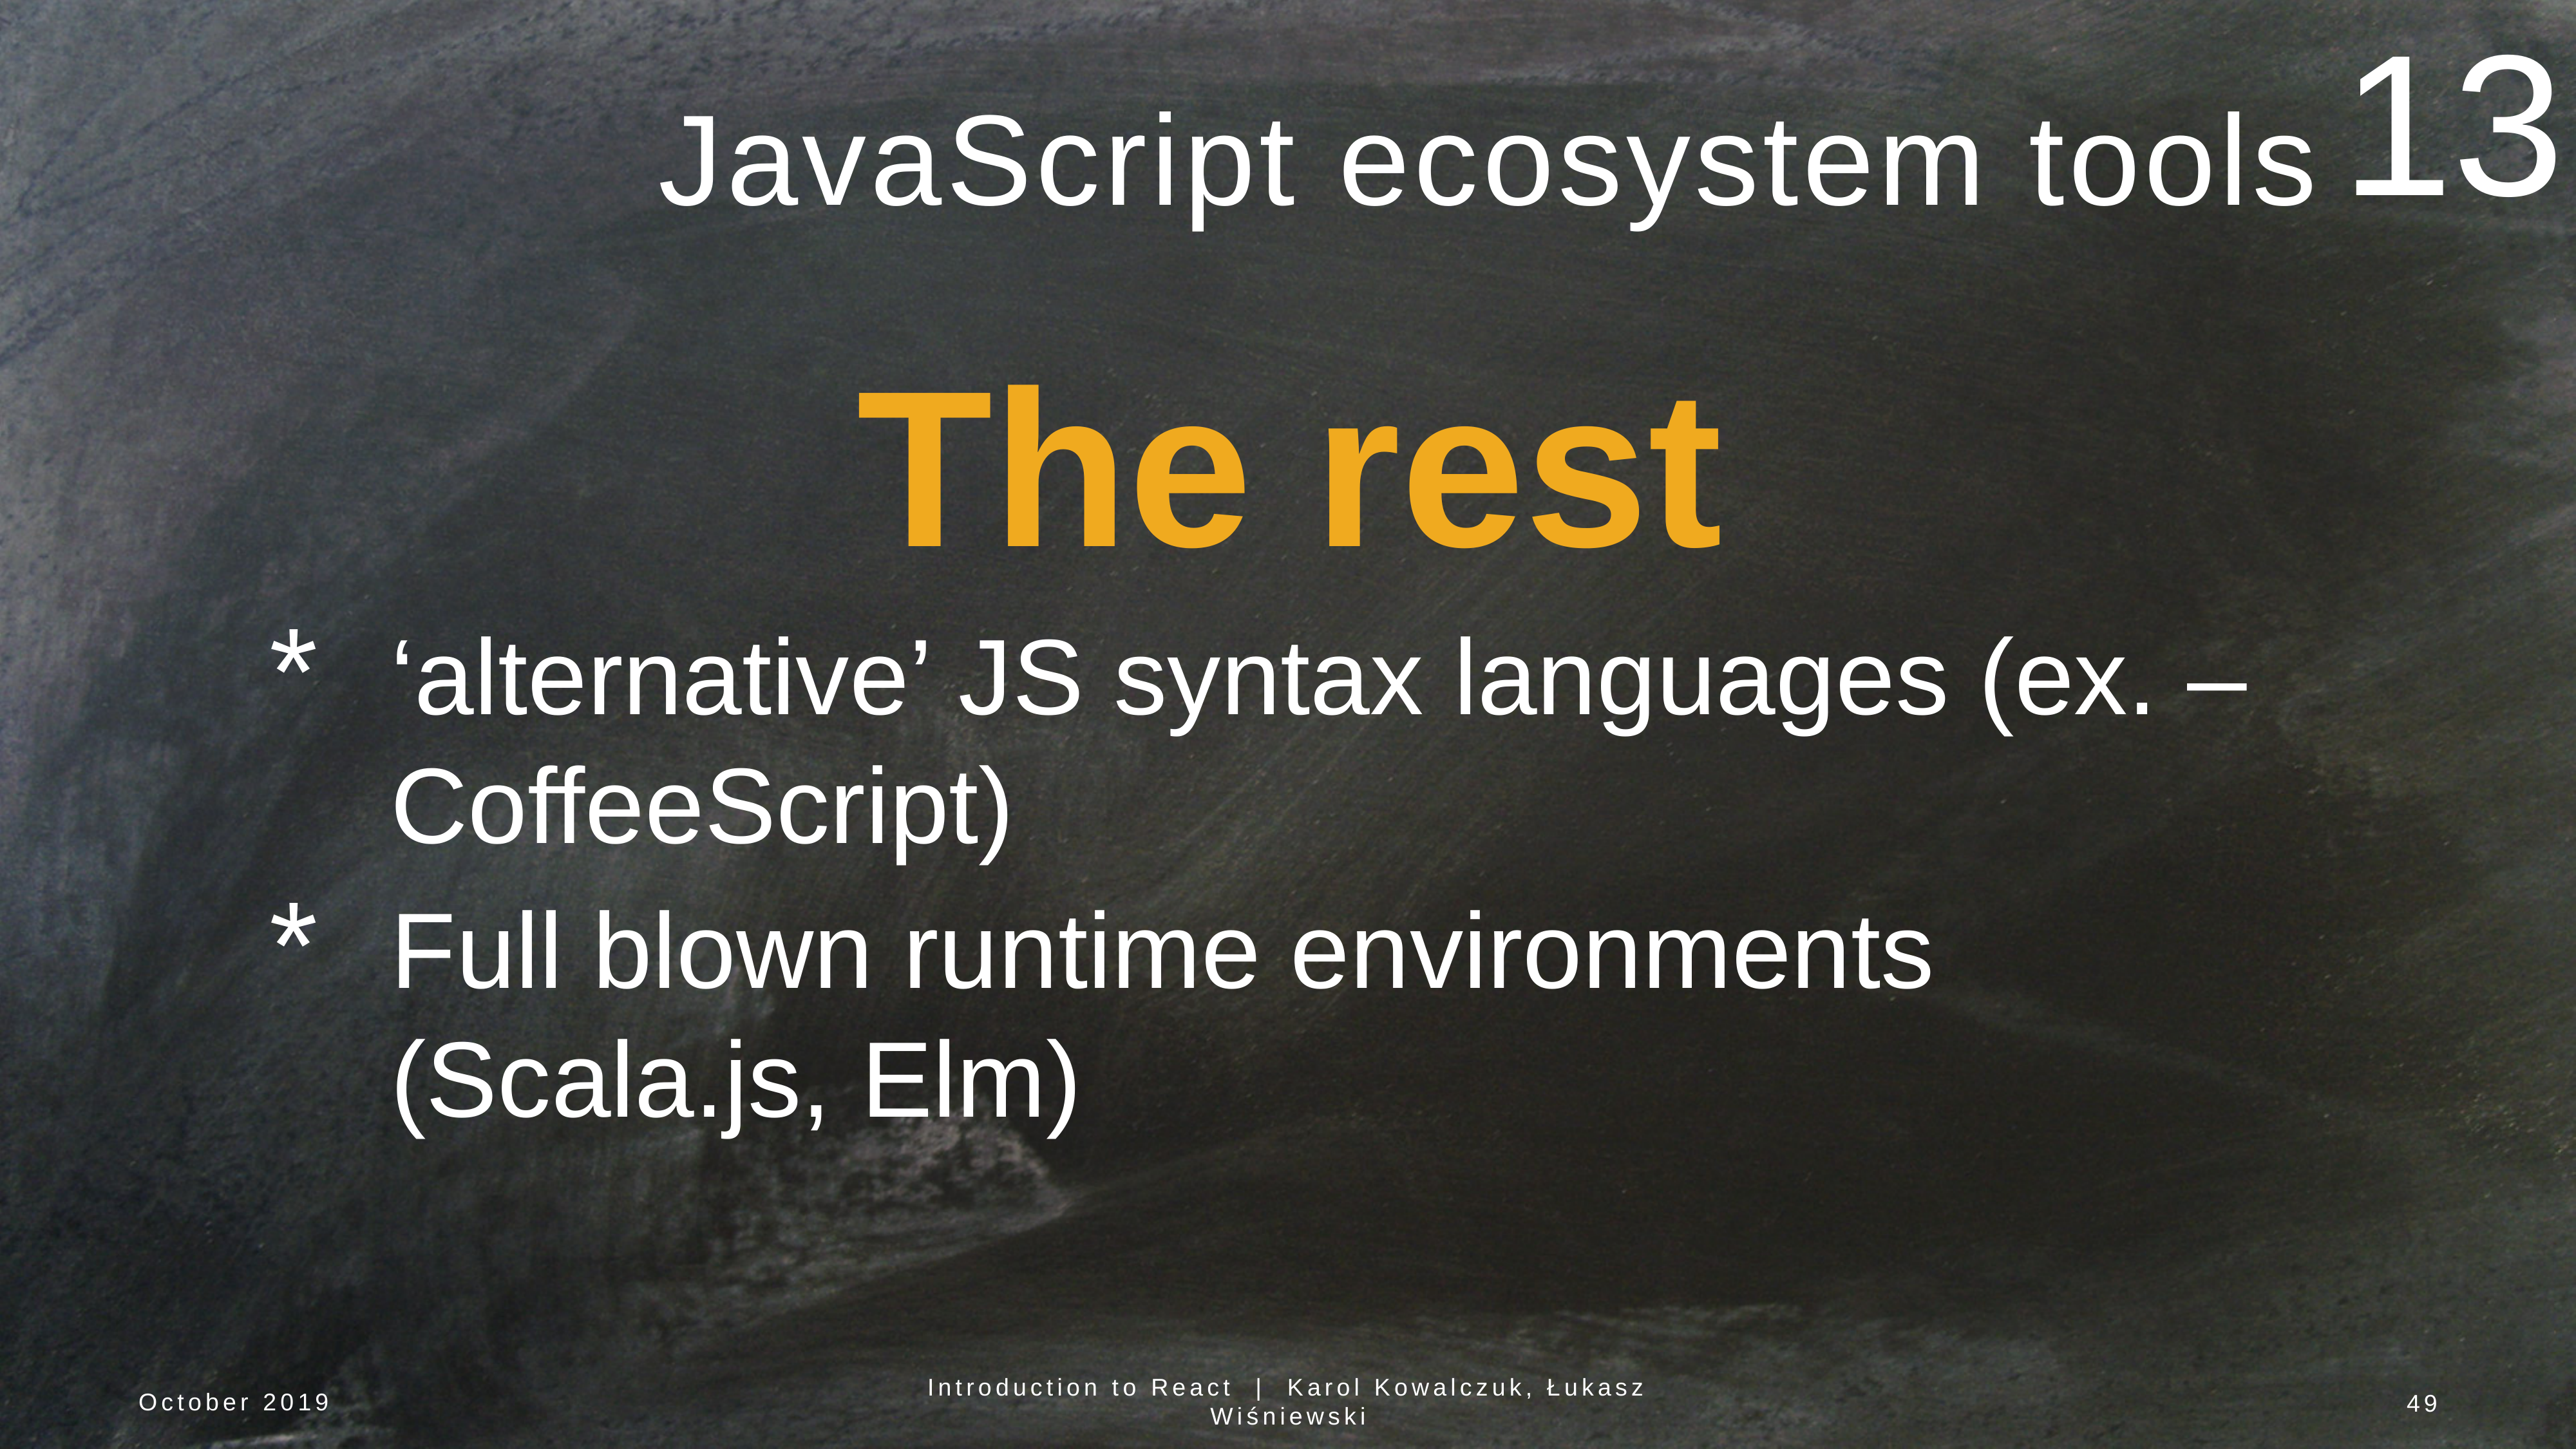

13
JavaScript ecosystem tools
The rest
‘alternative’ JS syntax languages (ex. – CoffeeScript)
Full blown runtime environments (Scala.js, Elm)
October 2019
Introduction to React  |  Karol Kowalczuk, Łukasz Wiśniewski
49